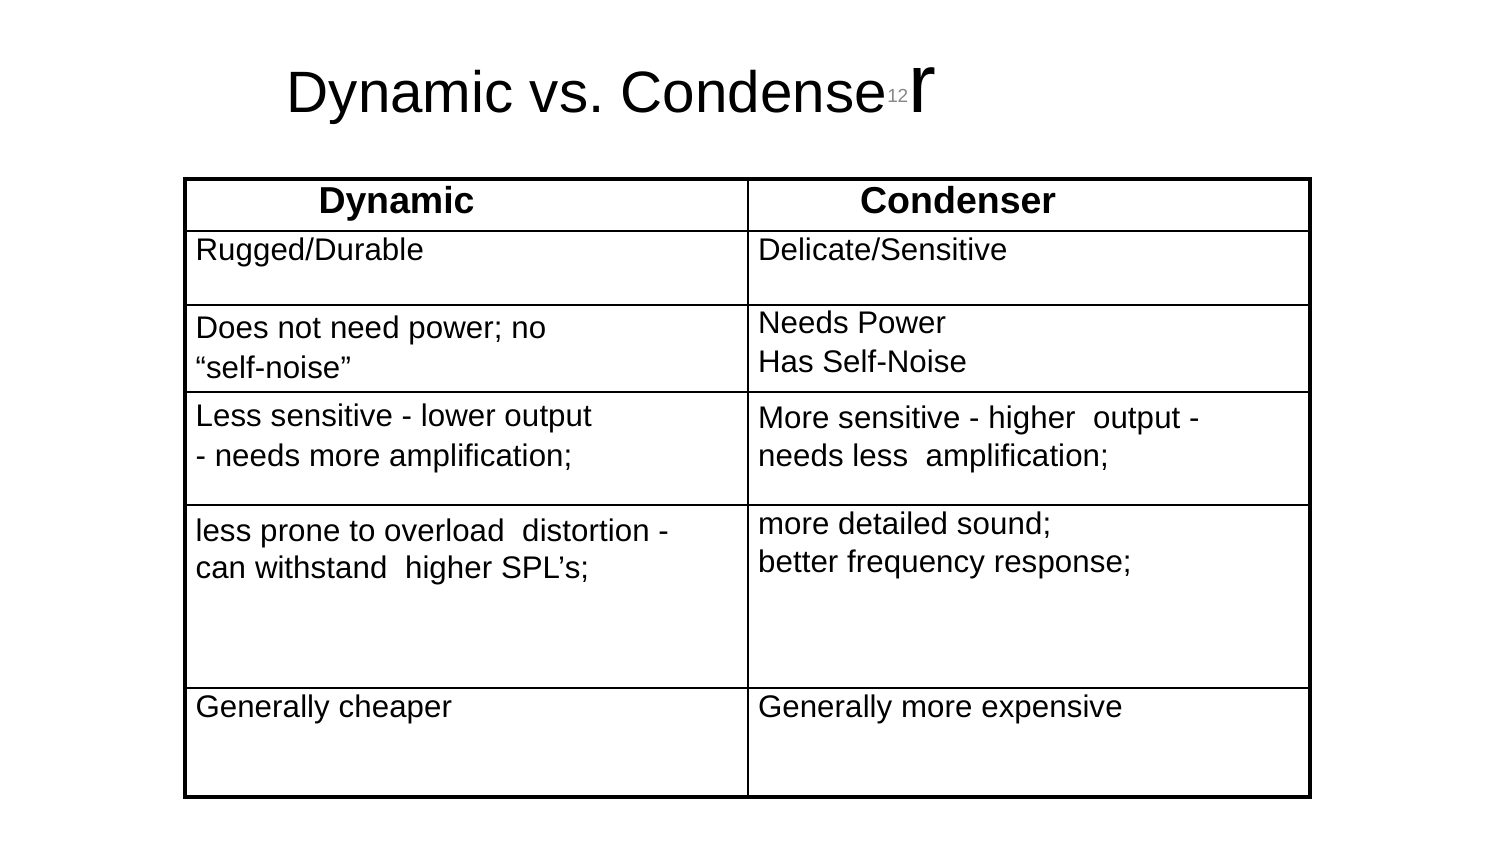

# Dynamic vs. Condense12r
| Dynamic | Condenser |
| --- | --- |
| Rugged/Durable | Delicate/Sensitive |
| Does not need power; no “self-noise” | Needs Power Has Self-Noise |
| Less sensitive - lower output - needs more amplification; | More sensitive - higher output - needs less amplification; |
| less prone to overload distortion - can withstand higher SPL’s; | more detailed sound; better frequency response; |
| Generally cheaper | Generally more expensive |